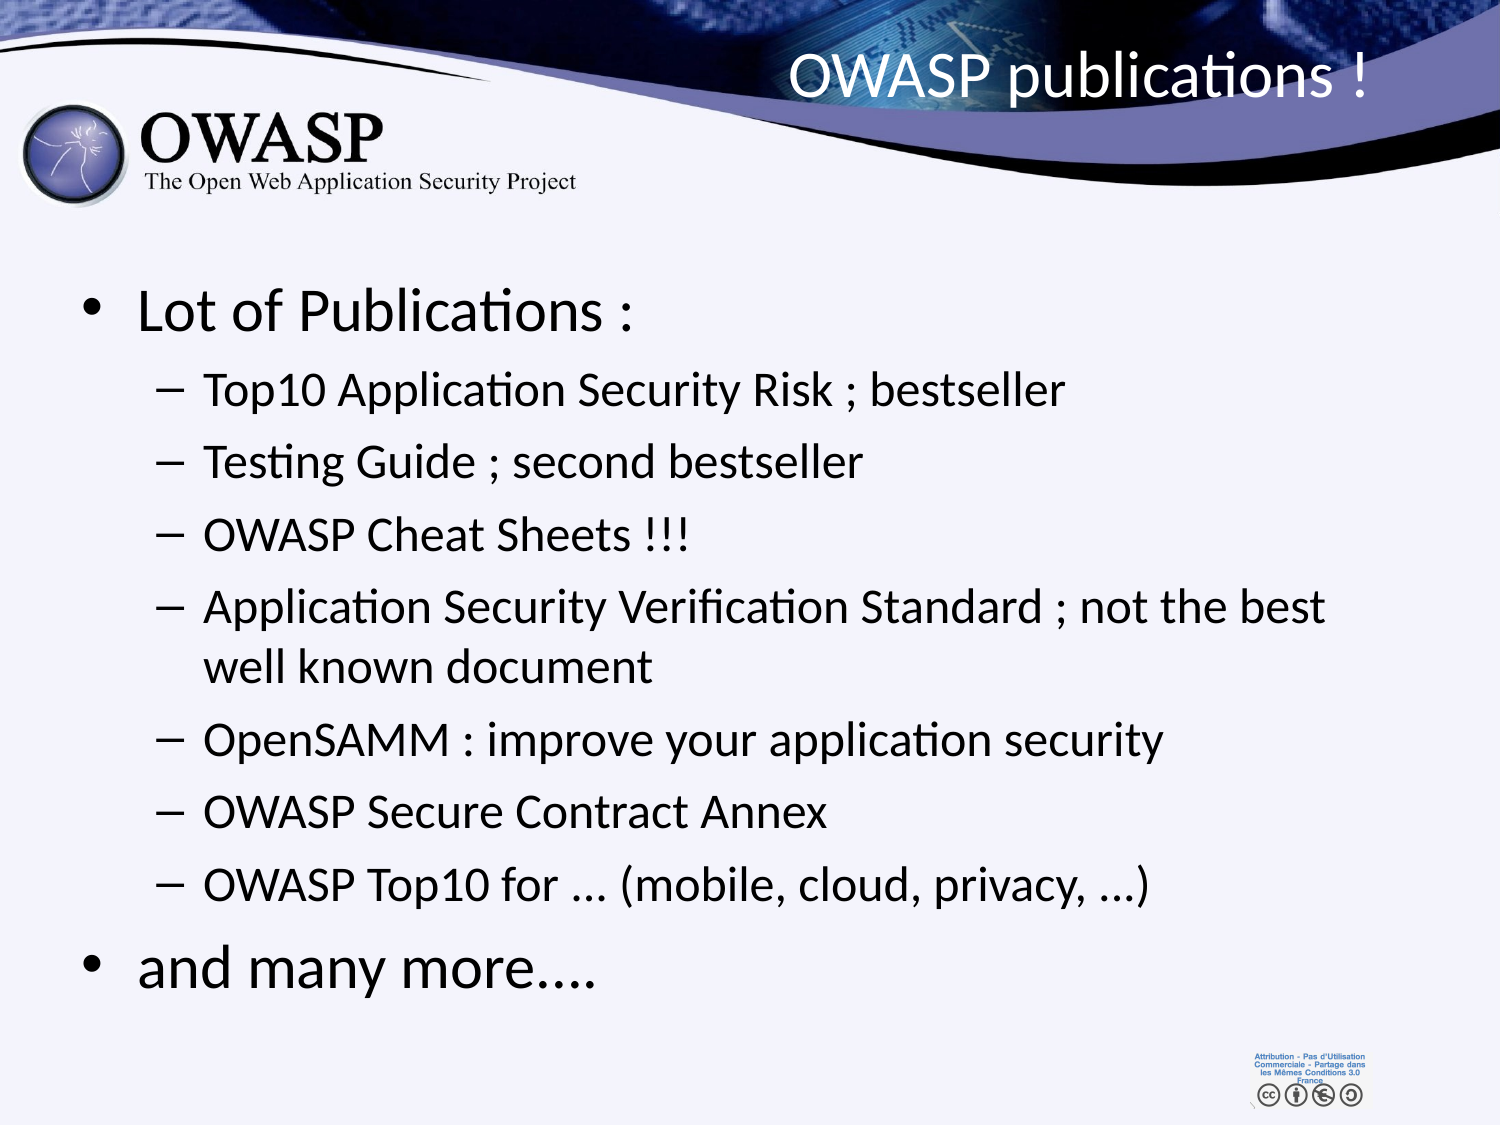

# OWASP publications !
Lot of Publications :
Top10 Application Security Risk ; bestseller
Testing Guide ; second bestseller
OWASP Cheat Sheets !!!
Application Security Verification Standard ; not the best well known document
OpenSAMM : improve your application security
OWASP Secure Contract Annex
OWASP Top10 for ... (mobile, cloud, privacy, ...)
and many more....